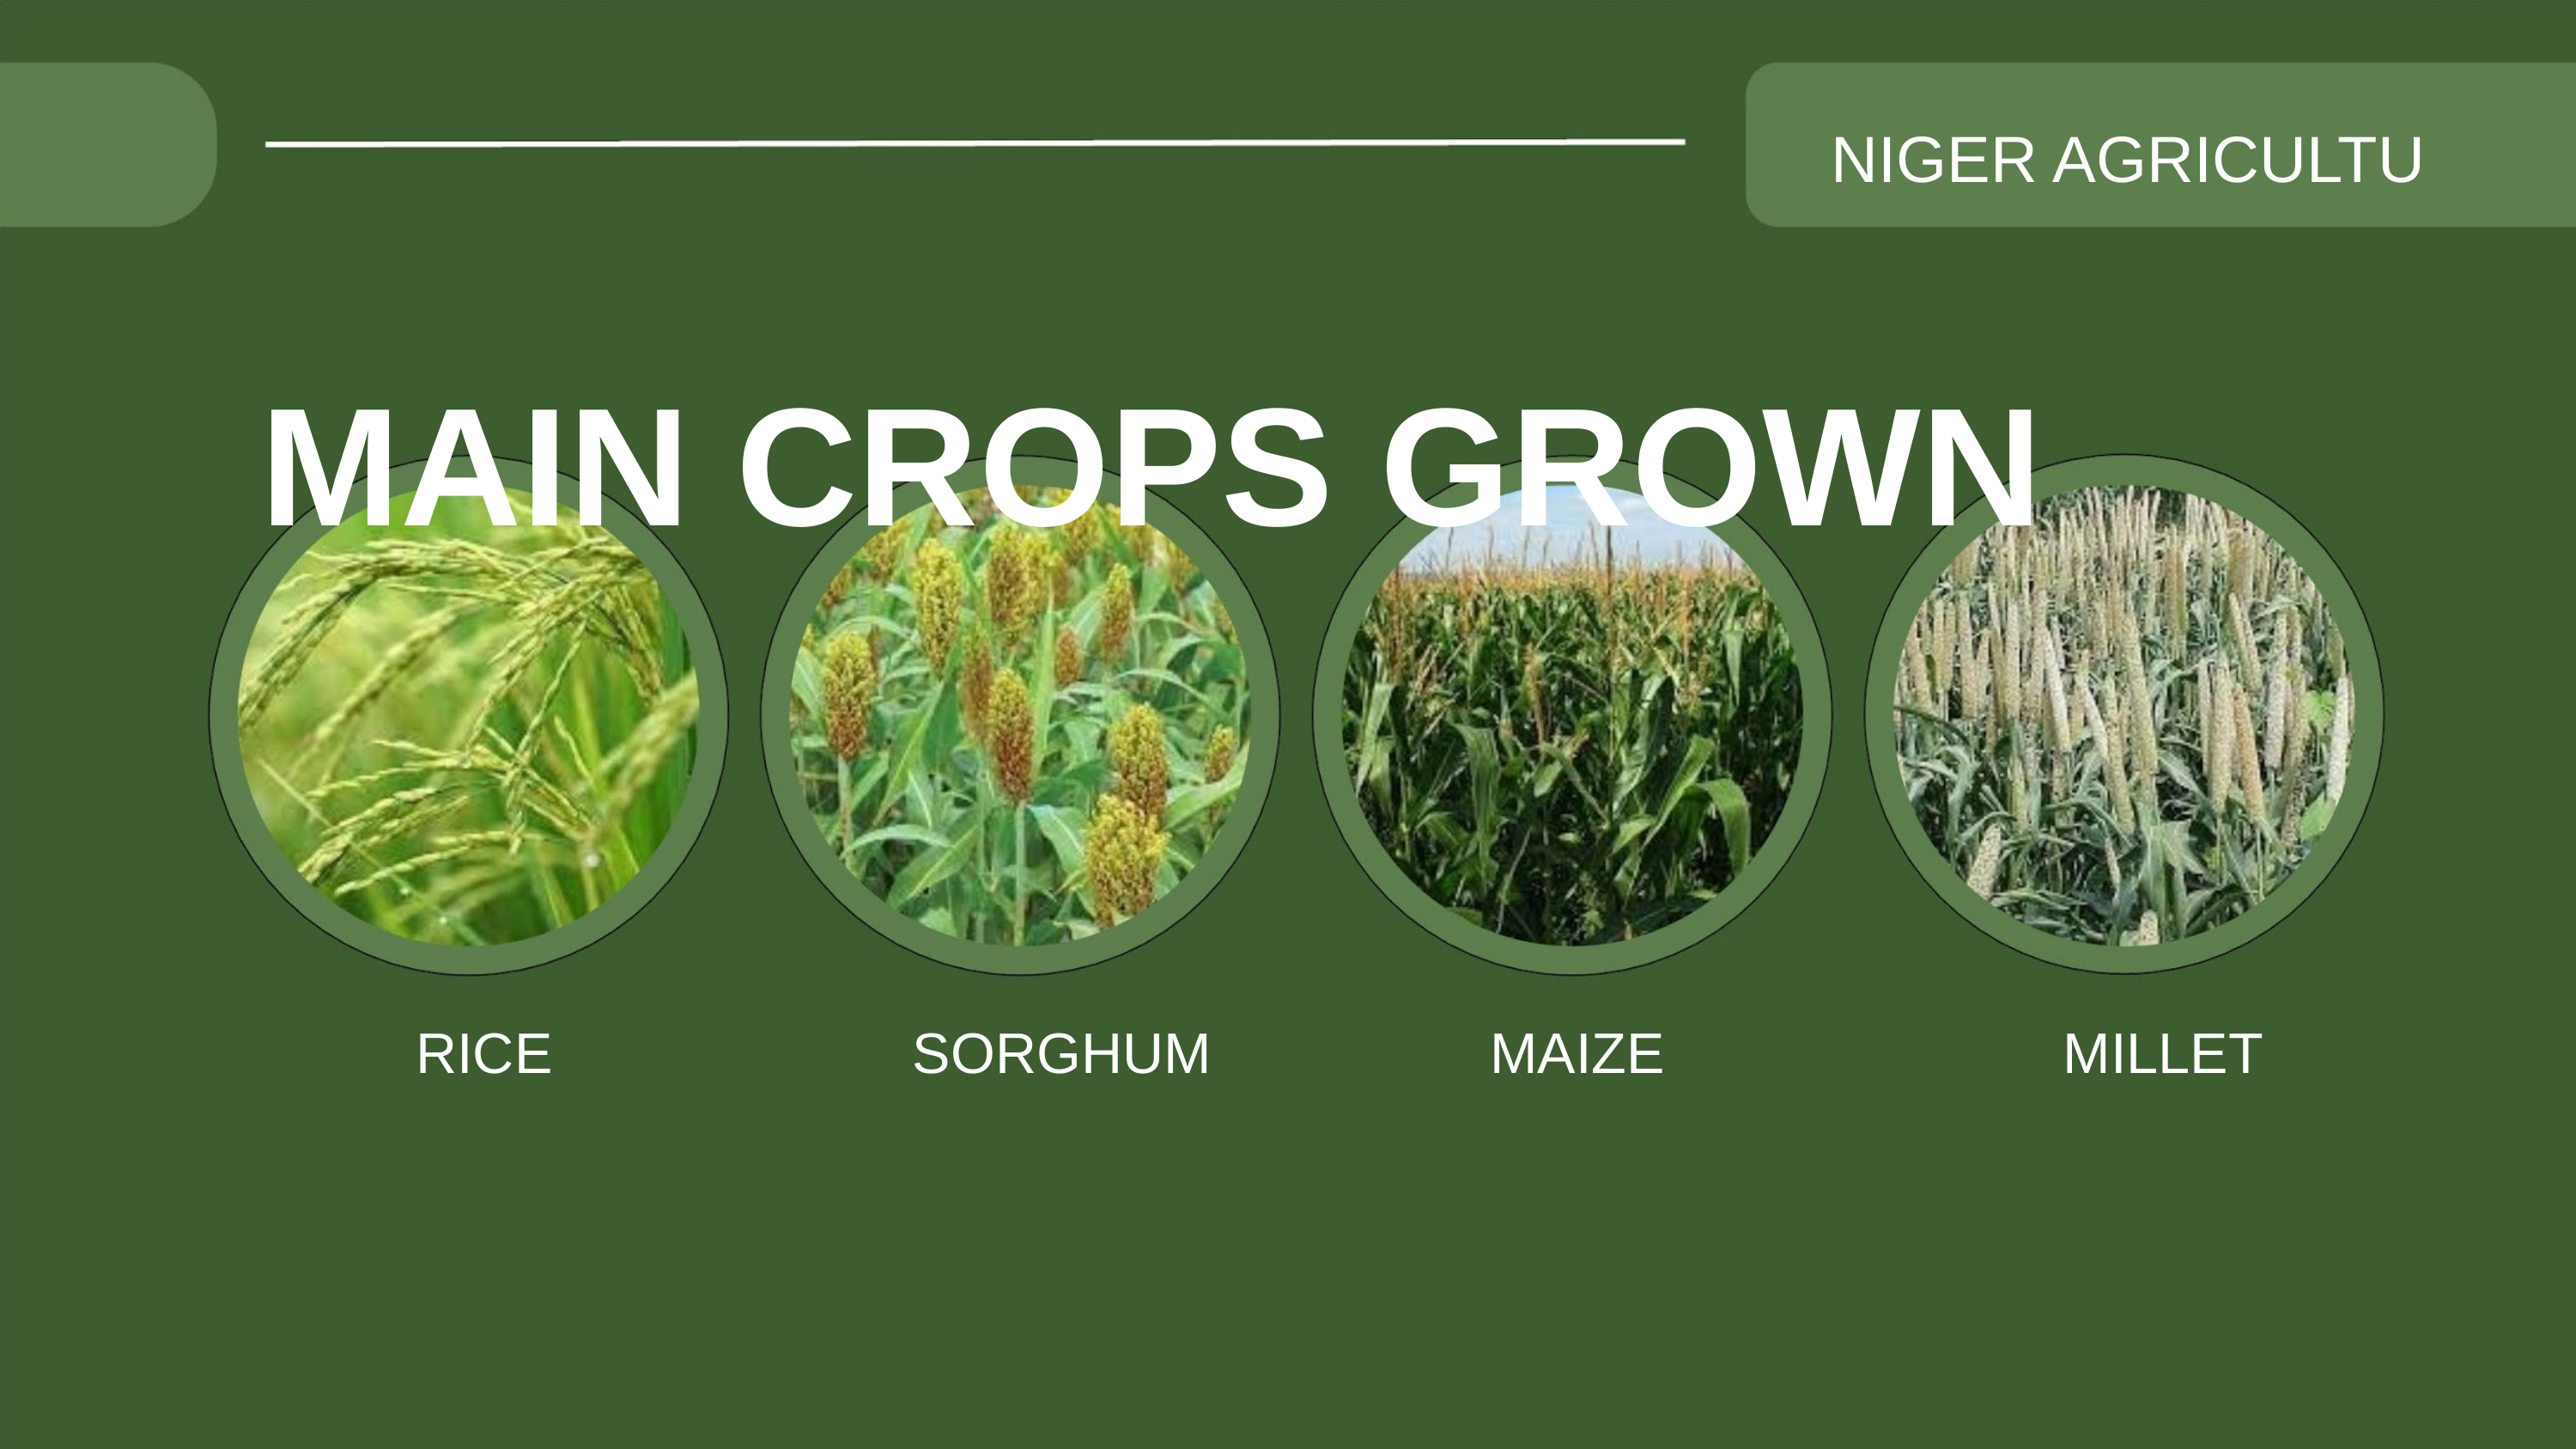

NIGER AGRICULTU
MAIN CROPS GROWN
RICE
SORGHUM
MAIZE
MILLET